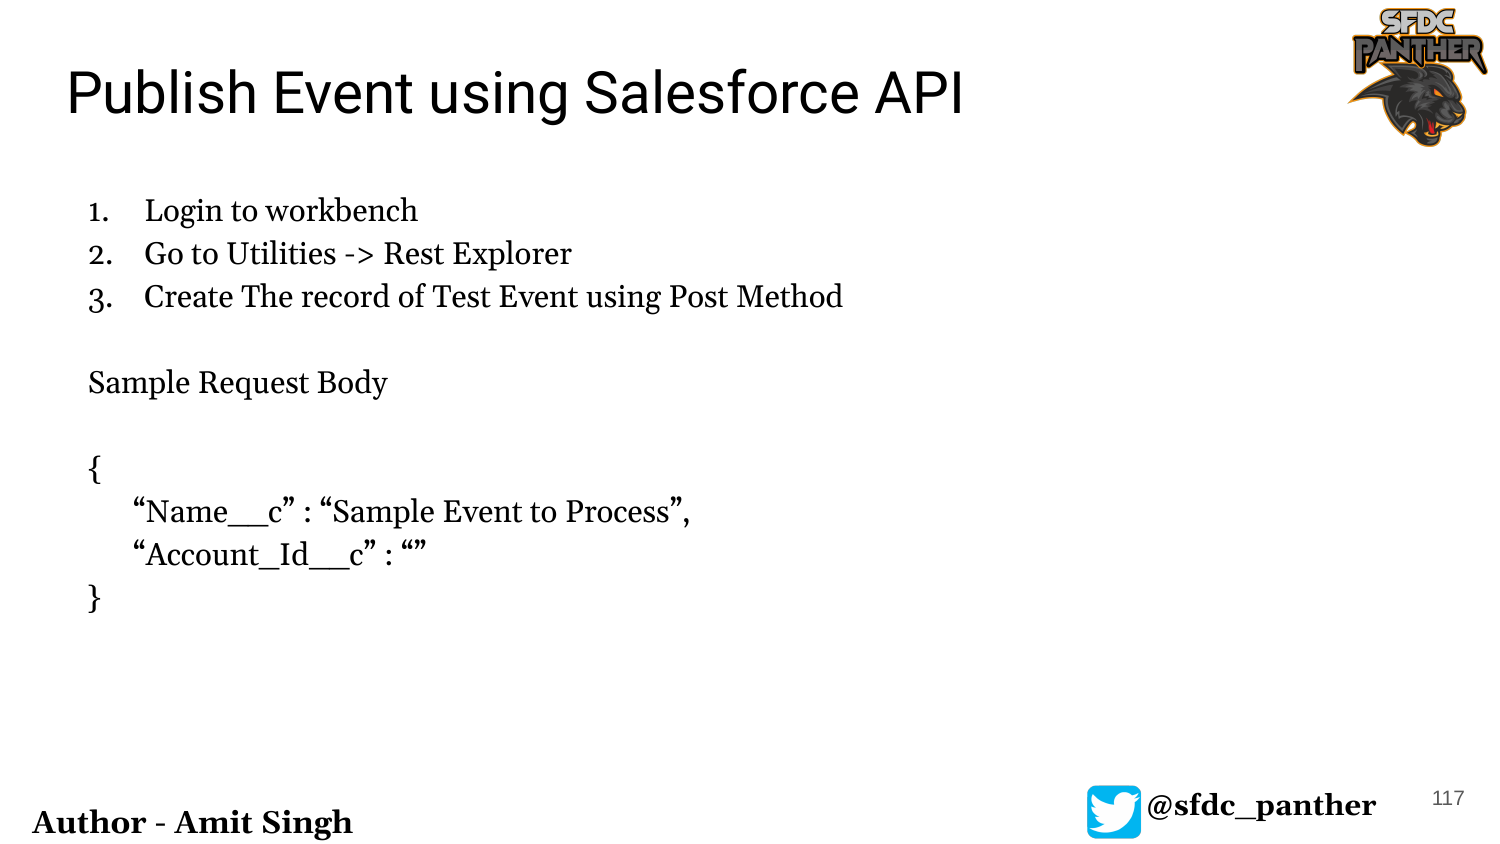

# Publish Event using Salesforce API
Login to workbench
Go to Utilities -> Rest Explorer
Create The record of Test Event using Post Method

Sample Request Body

{
      “Name__c” : “Sample Event to Process”,
      “Account_Id__c” : “”
}
117